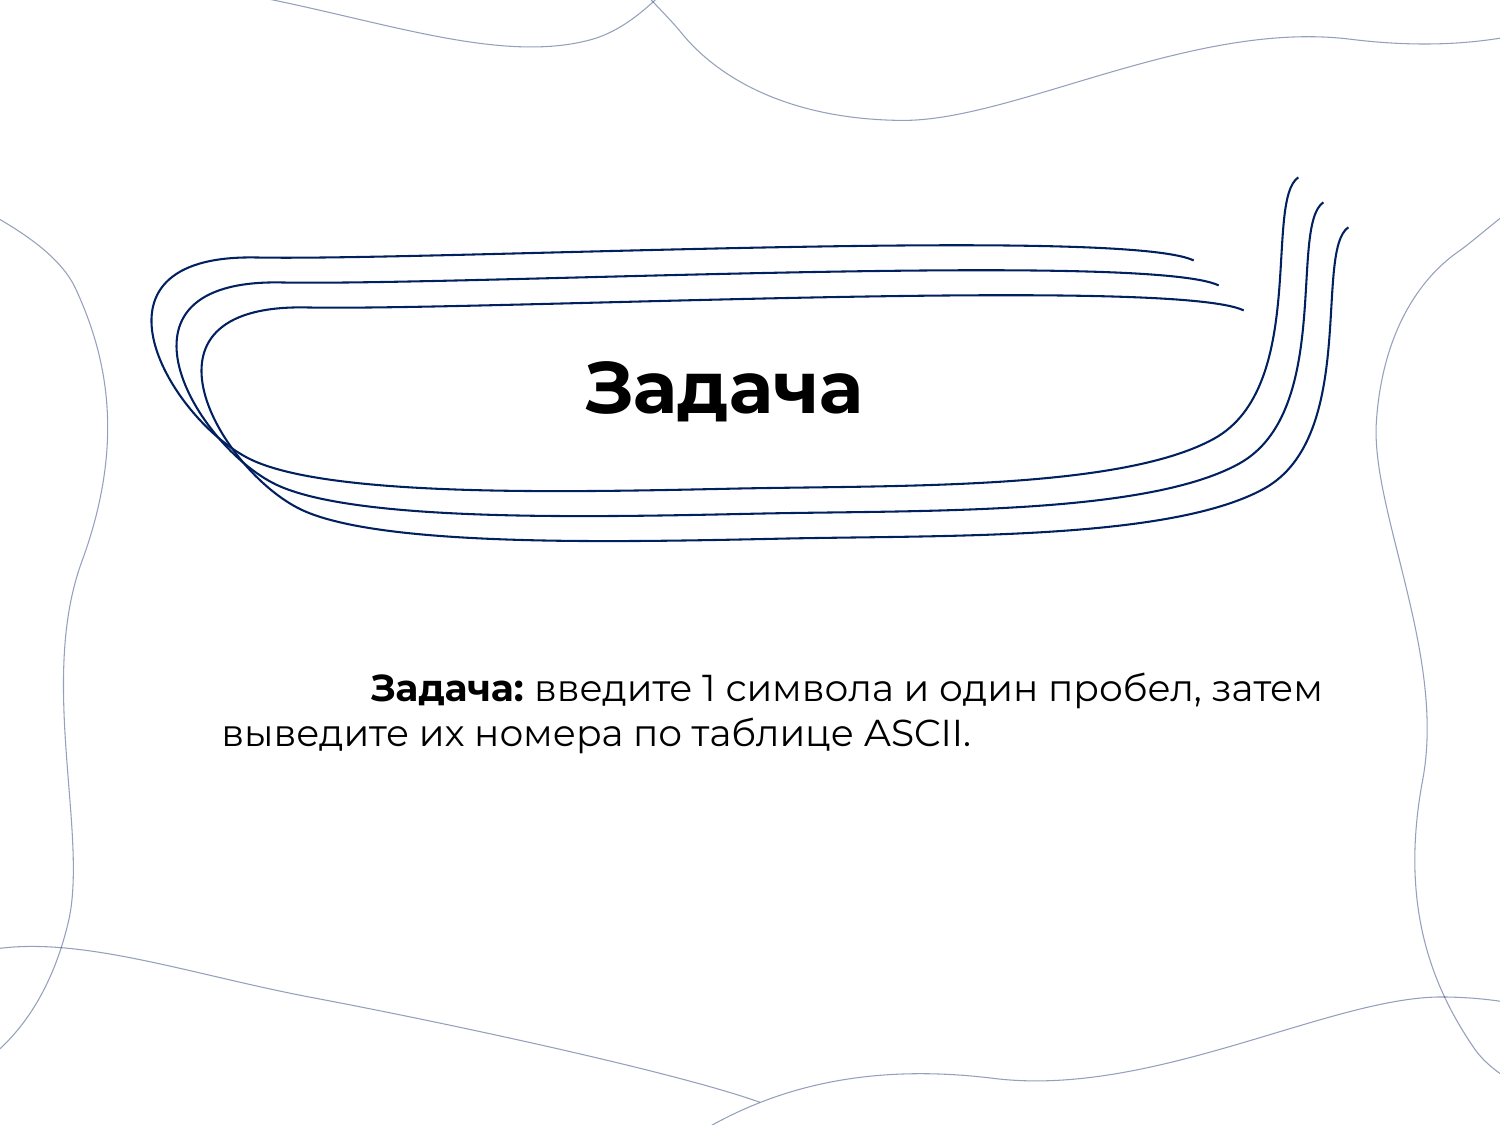

# Задача

	Задача: введите 1 символа и один пробел, затем выведите их номера по таблице ASCII.